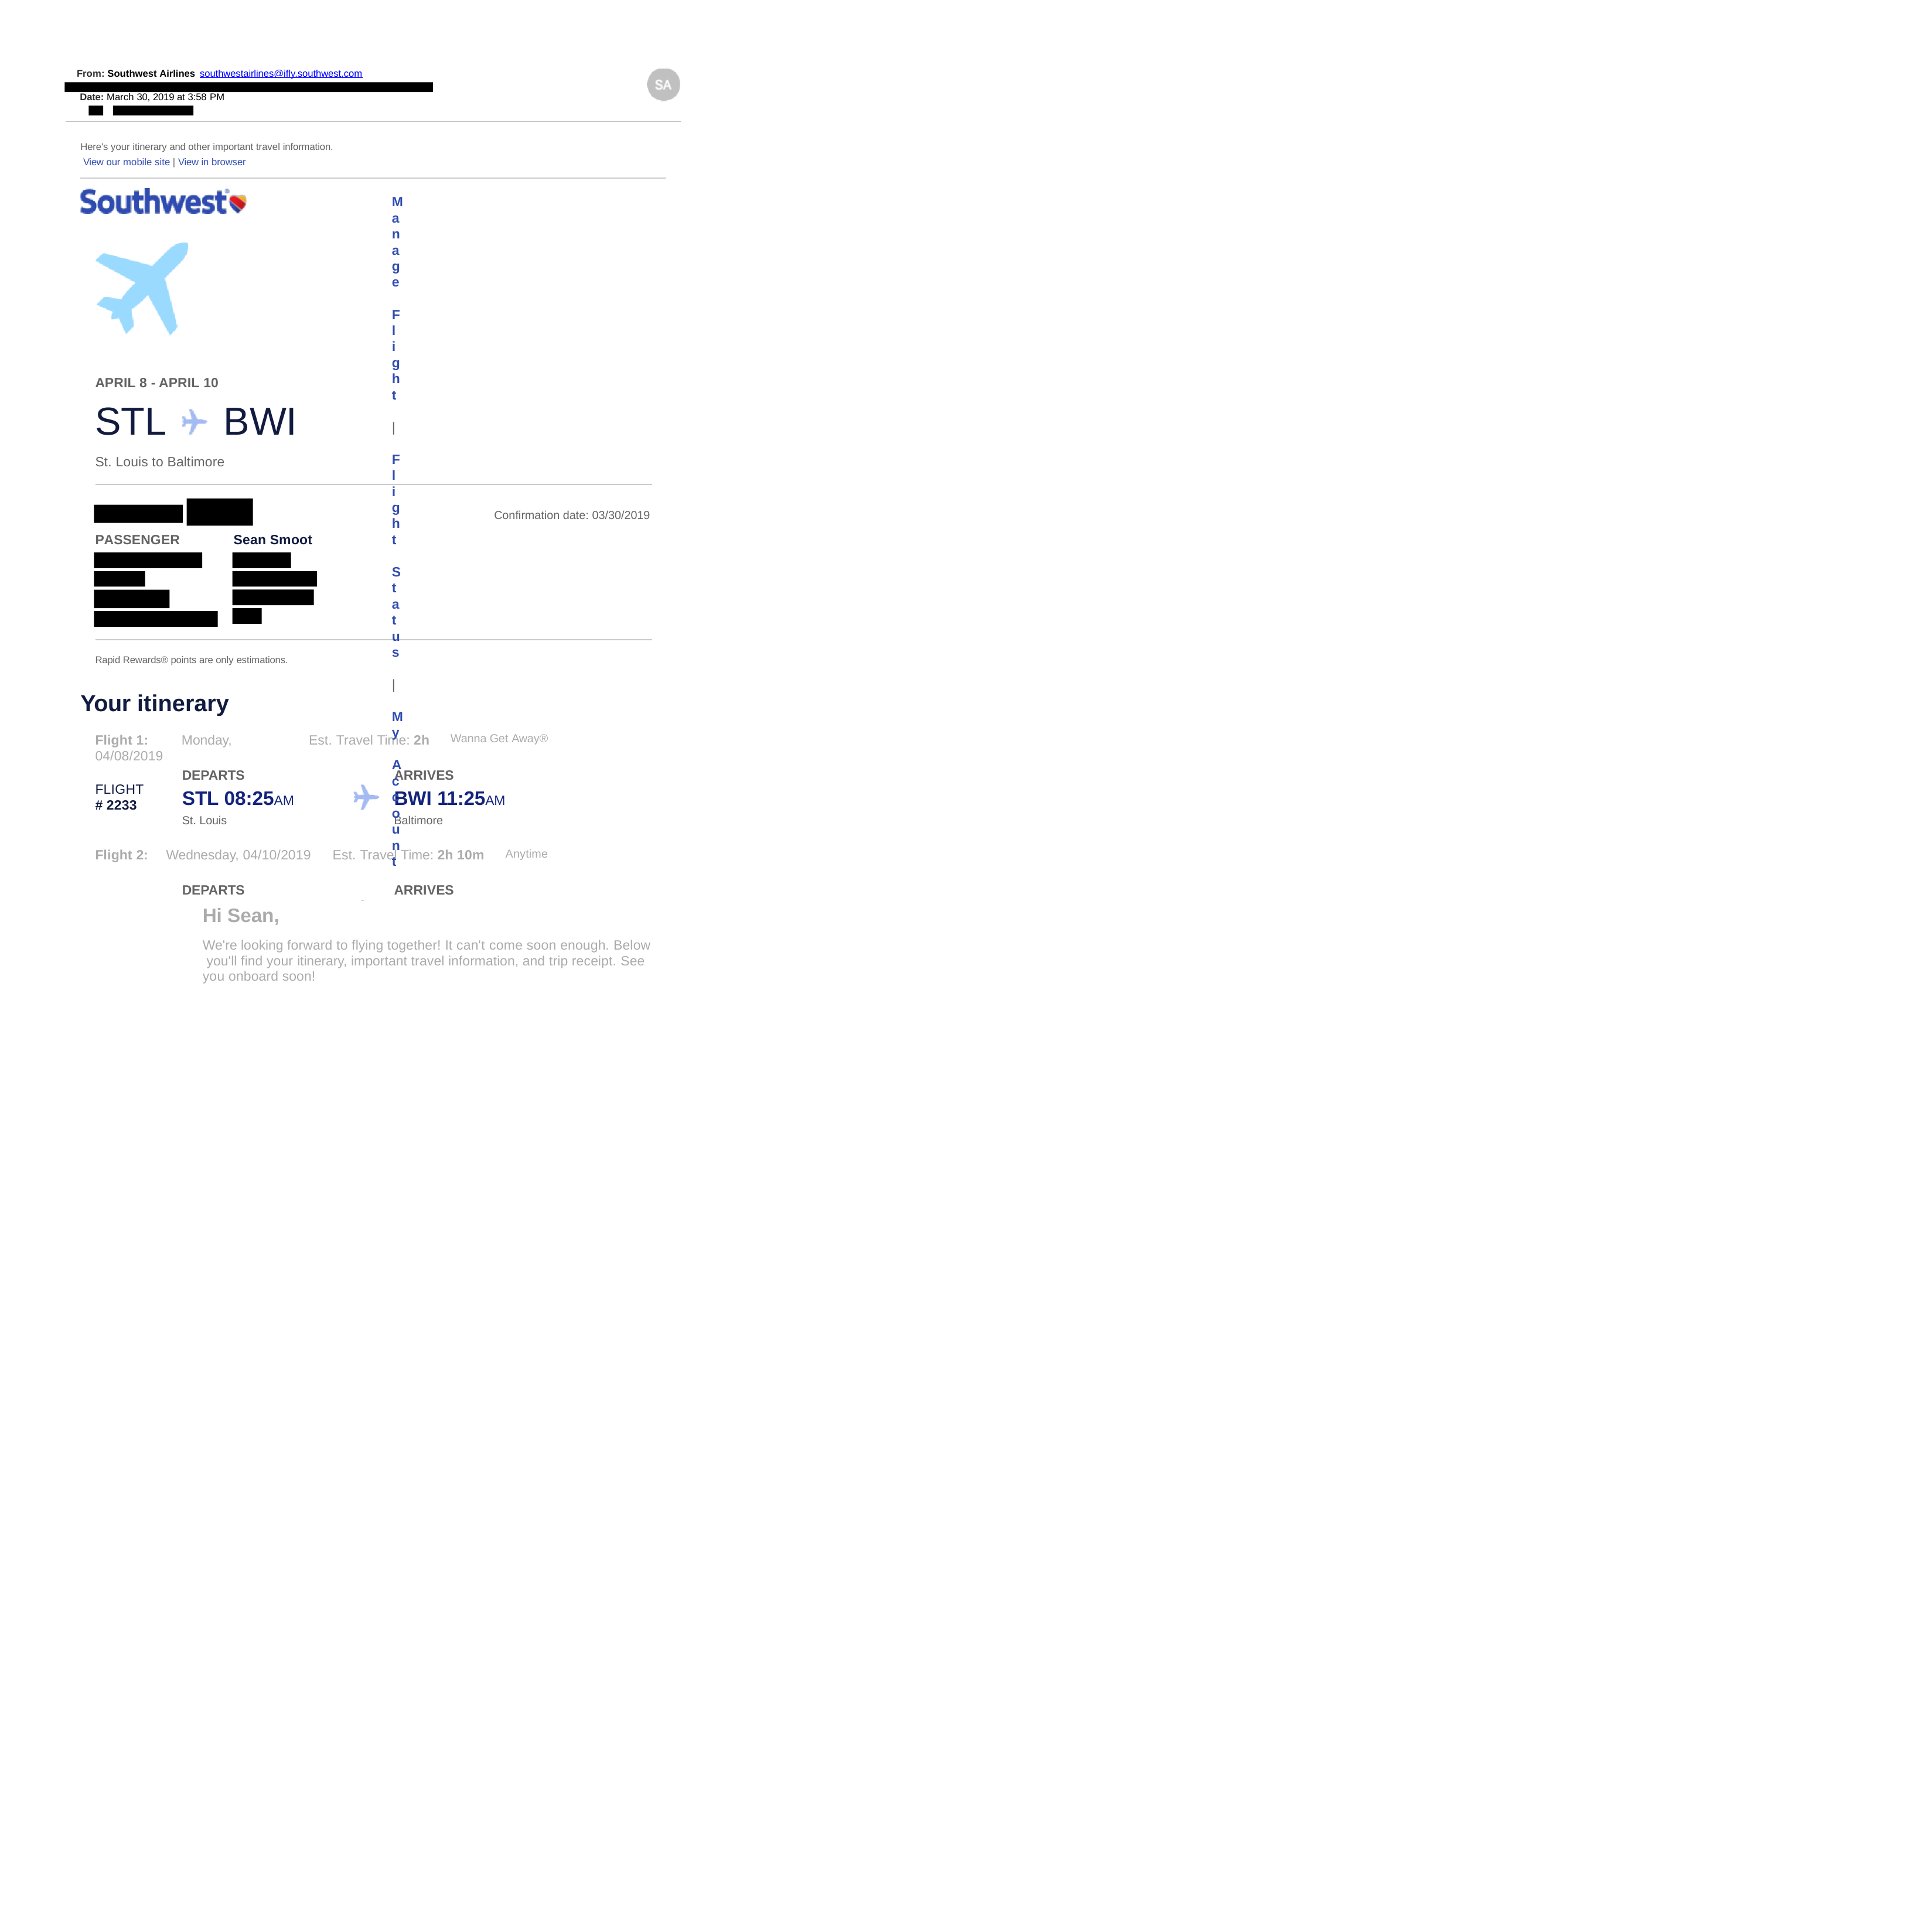

From: Southwest Airlines southwestairlines@ifly.southwest.com

Date: March 30, 2019 at 3:58 PM

Here's your itinerary and other important travel information.  View our mobile site | View in browser

Manage Flight | Flight Status | My Account

Hi Sean,
We're looking forward to flying together! It can't come soon enough. Below  you'll find your itinerary, important travel information, and trip receipt. See  you onboard soon!

APRIL 8 - APRIL 10
STL	BWI
St. Louis to Baltimore

Confirmation date: 03/30/2019
PASSENGER
Sean Smoot

Rapid Rewards® points are only estimations.
Your itinerary
Flight 1:	Monday, 04/08/2019
Wanna Get Away®
Est. Travel Time: 2h

ARRIVES
BWI 11:25AM
Baltimore
DEPARTS
STL 08:25AM
St. Louis
FLIGHT
# 2233

Wednesday, 04/10/2019
Est. Travel Time: 2h 10m
Anytime
Flight 2:

ARRIVES
DEPARTS